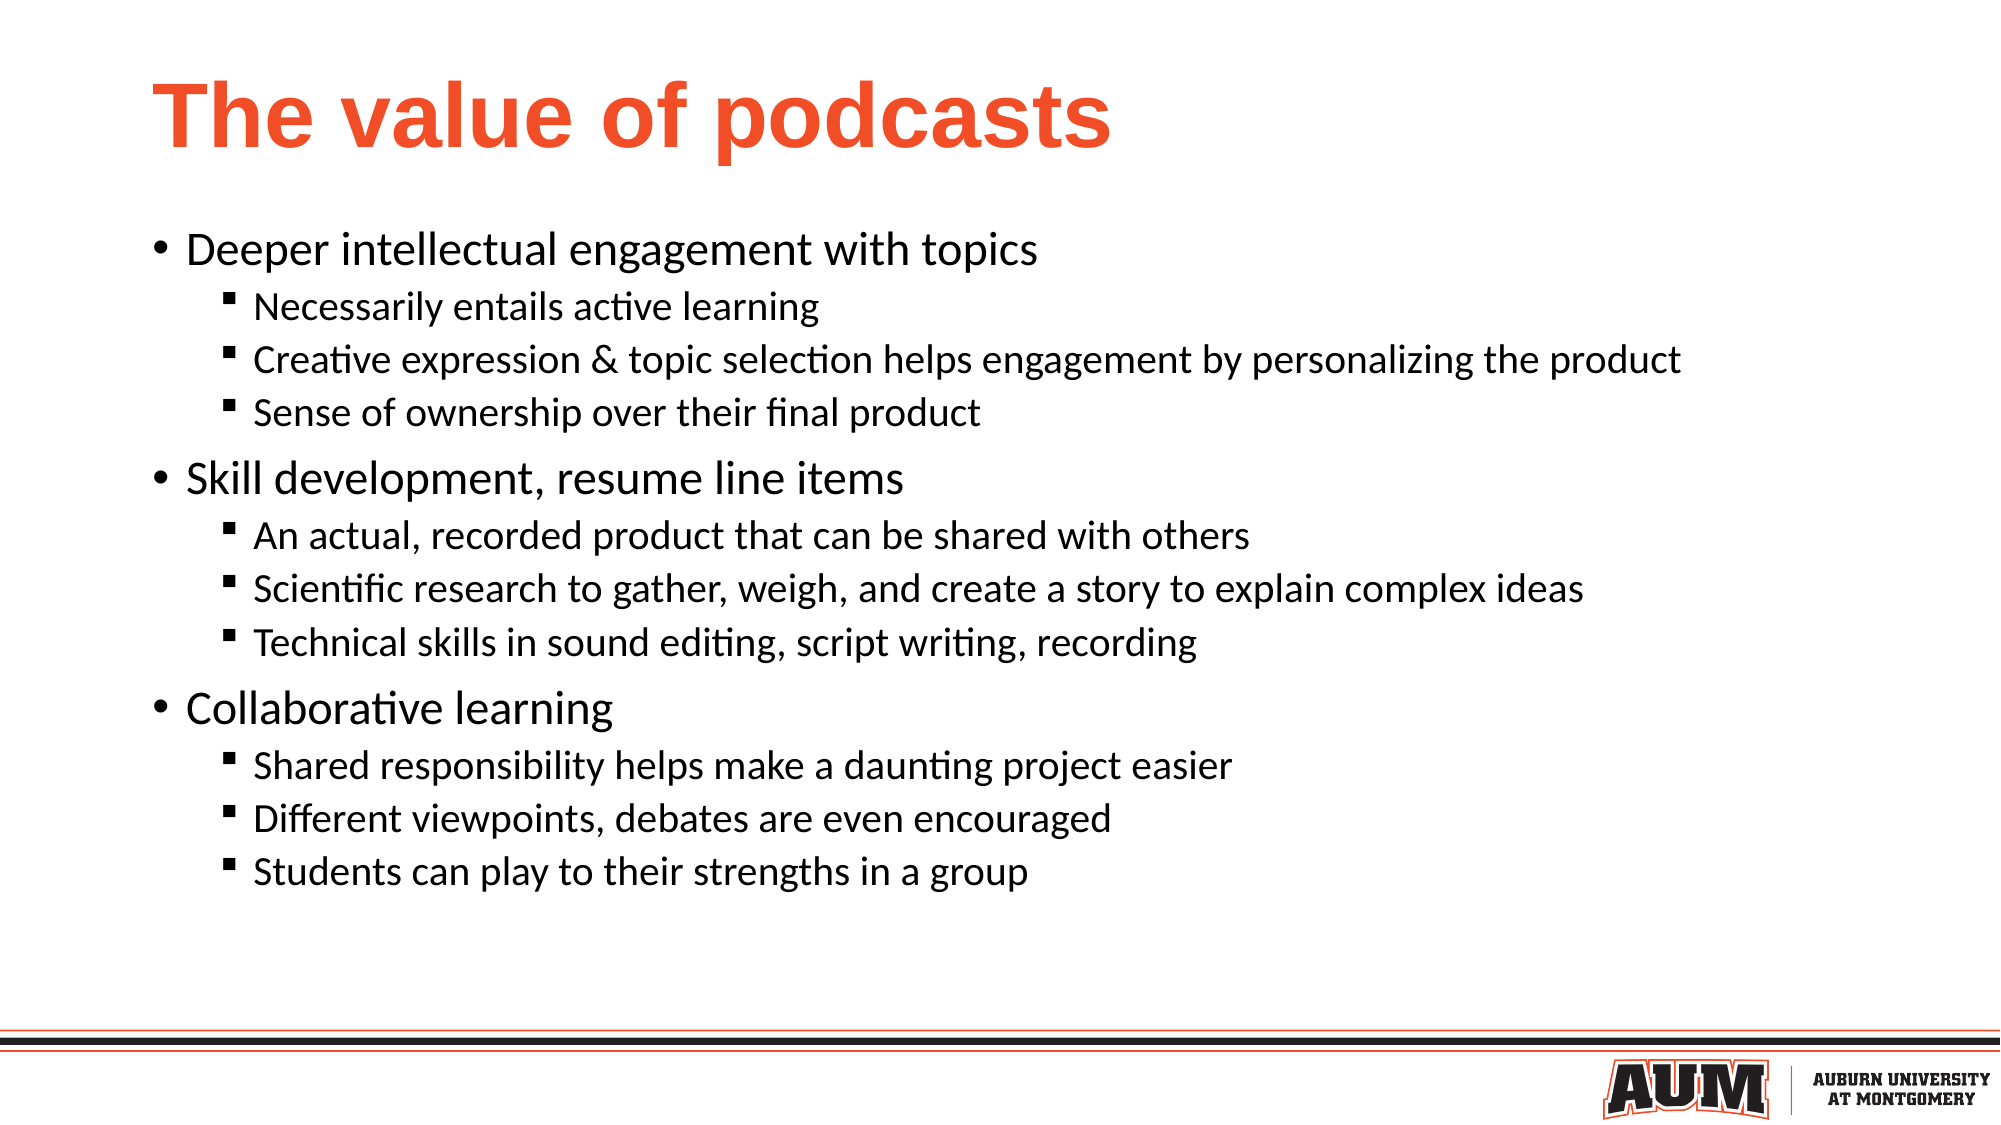

# The value of podcasts
Deeper intellectual engagement with topics
Necessarily entails active learning
Creative expression & topic selection helps engagement by personalizing the product
Sense of ownership over their final product
Skill development, resume line items
An actual, recorded product that can be shared with others
Scientific research to gather, weigh, and create a story to explain complex ideas
Technical skills in sound editing, script writing, recording
Collaborative learning
Shared responsibility helps make a daunting project easier
Different viewpoints, debates are even encouraged
Students can play to their strengths in a group